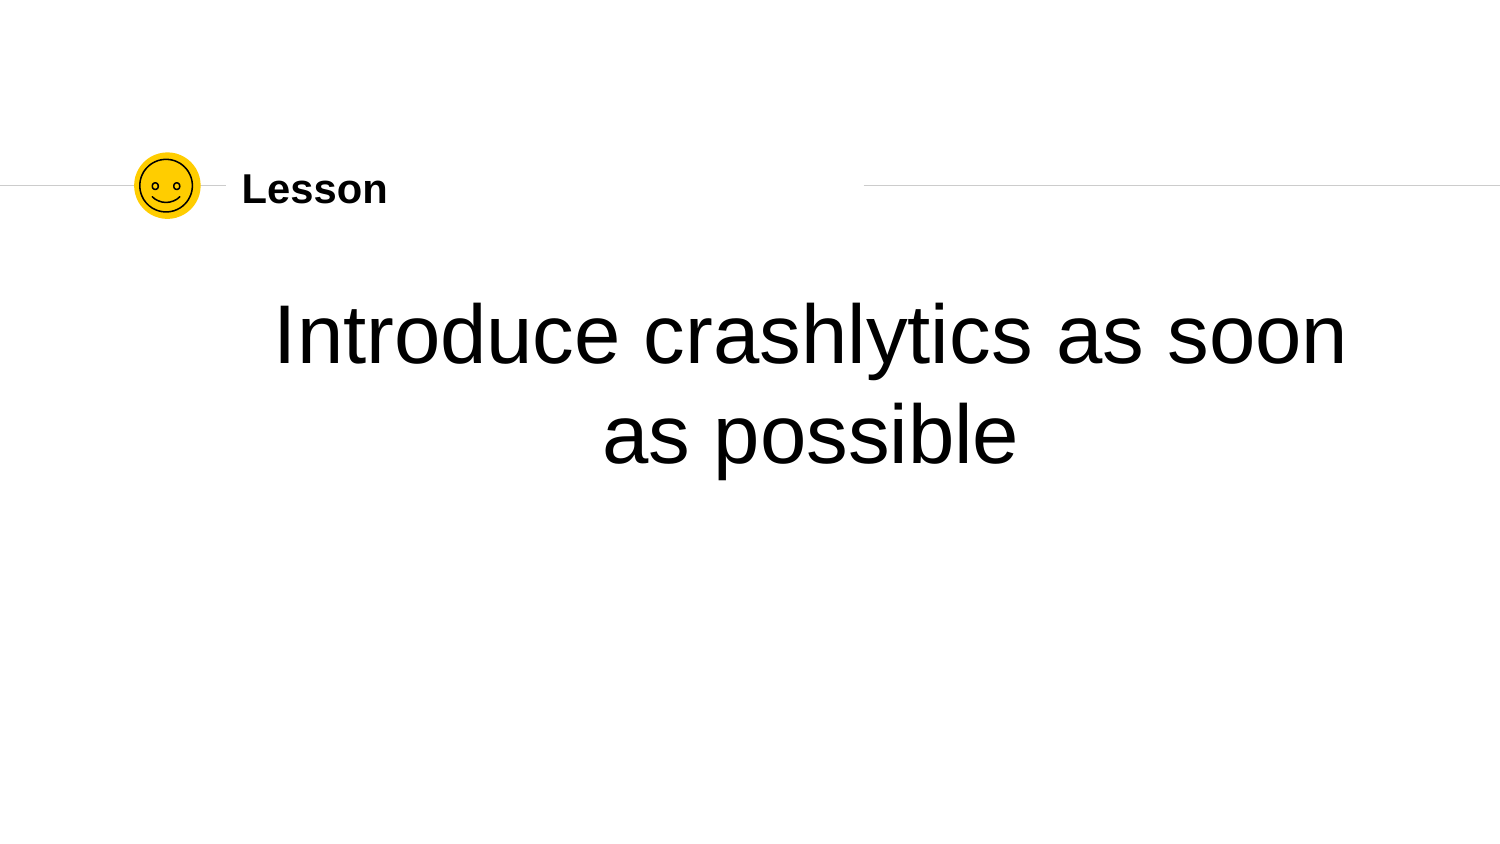

# Lesson

Introduce crashlytics as soon as possible